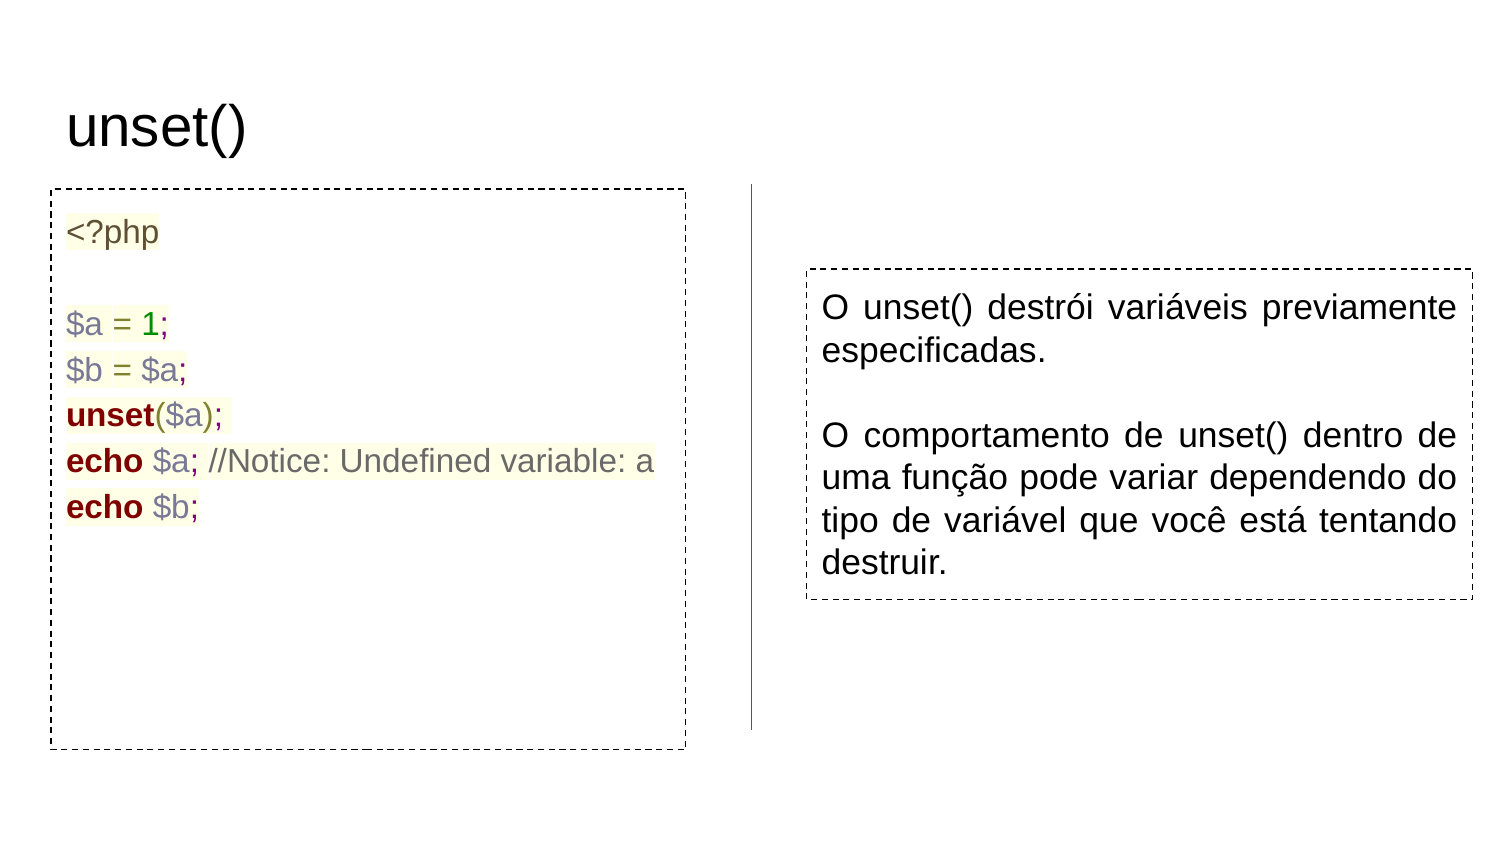

# unset()
<?php
$a = 1;
$b = $a;
unset($a);
echo $a; //Notice: Undefined variable: a
echo $b;

O unset() destrói variáveis previamente especificadas.

O comportamento de unset() dentro de uma função pode variar dependendo do tipo de variável que você está tentando destruir.